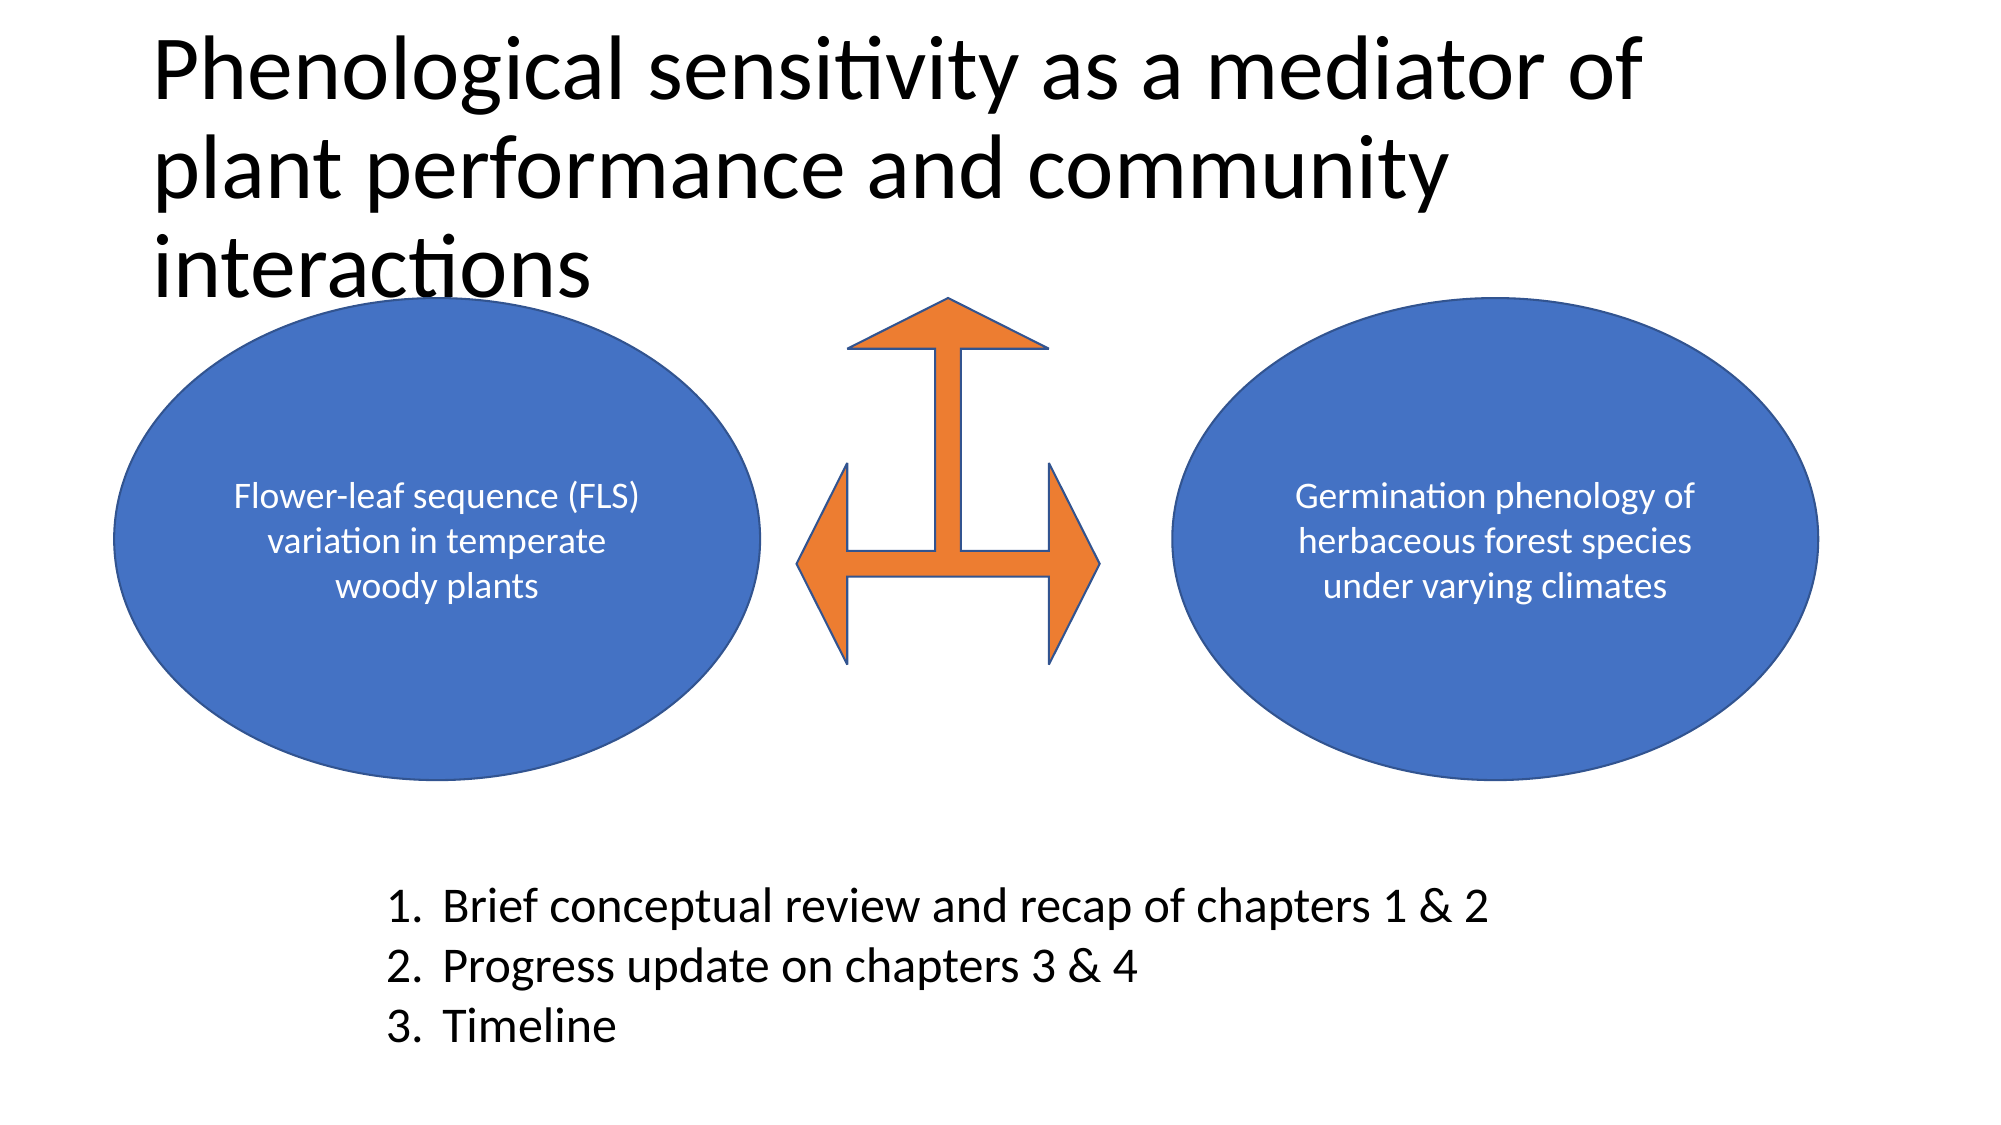

# Phenological sensitivity as a mediator of plant performance and community interactions
Flower-leaf sequence (FLS) variation in temperate woody plants

Germination phenology of herbaceous forest species under varying climates
Brief conceptual review and recap of chapters 1 & 2
Progress update on chapters 3 & 4
Timeline